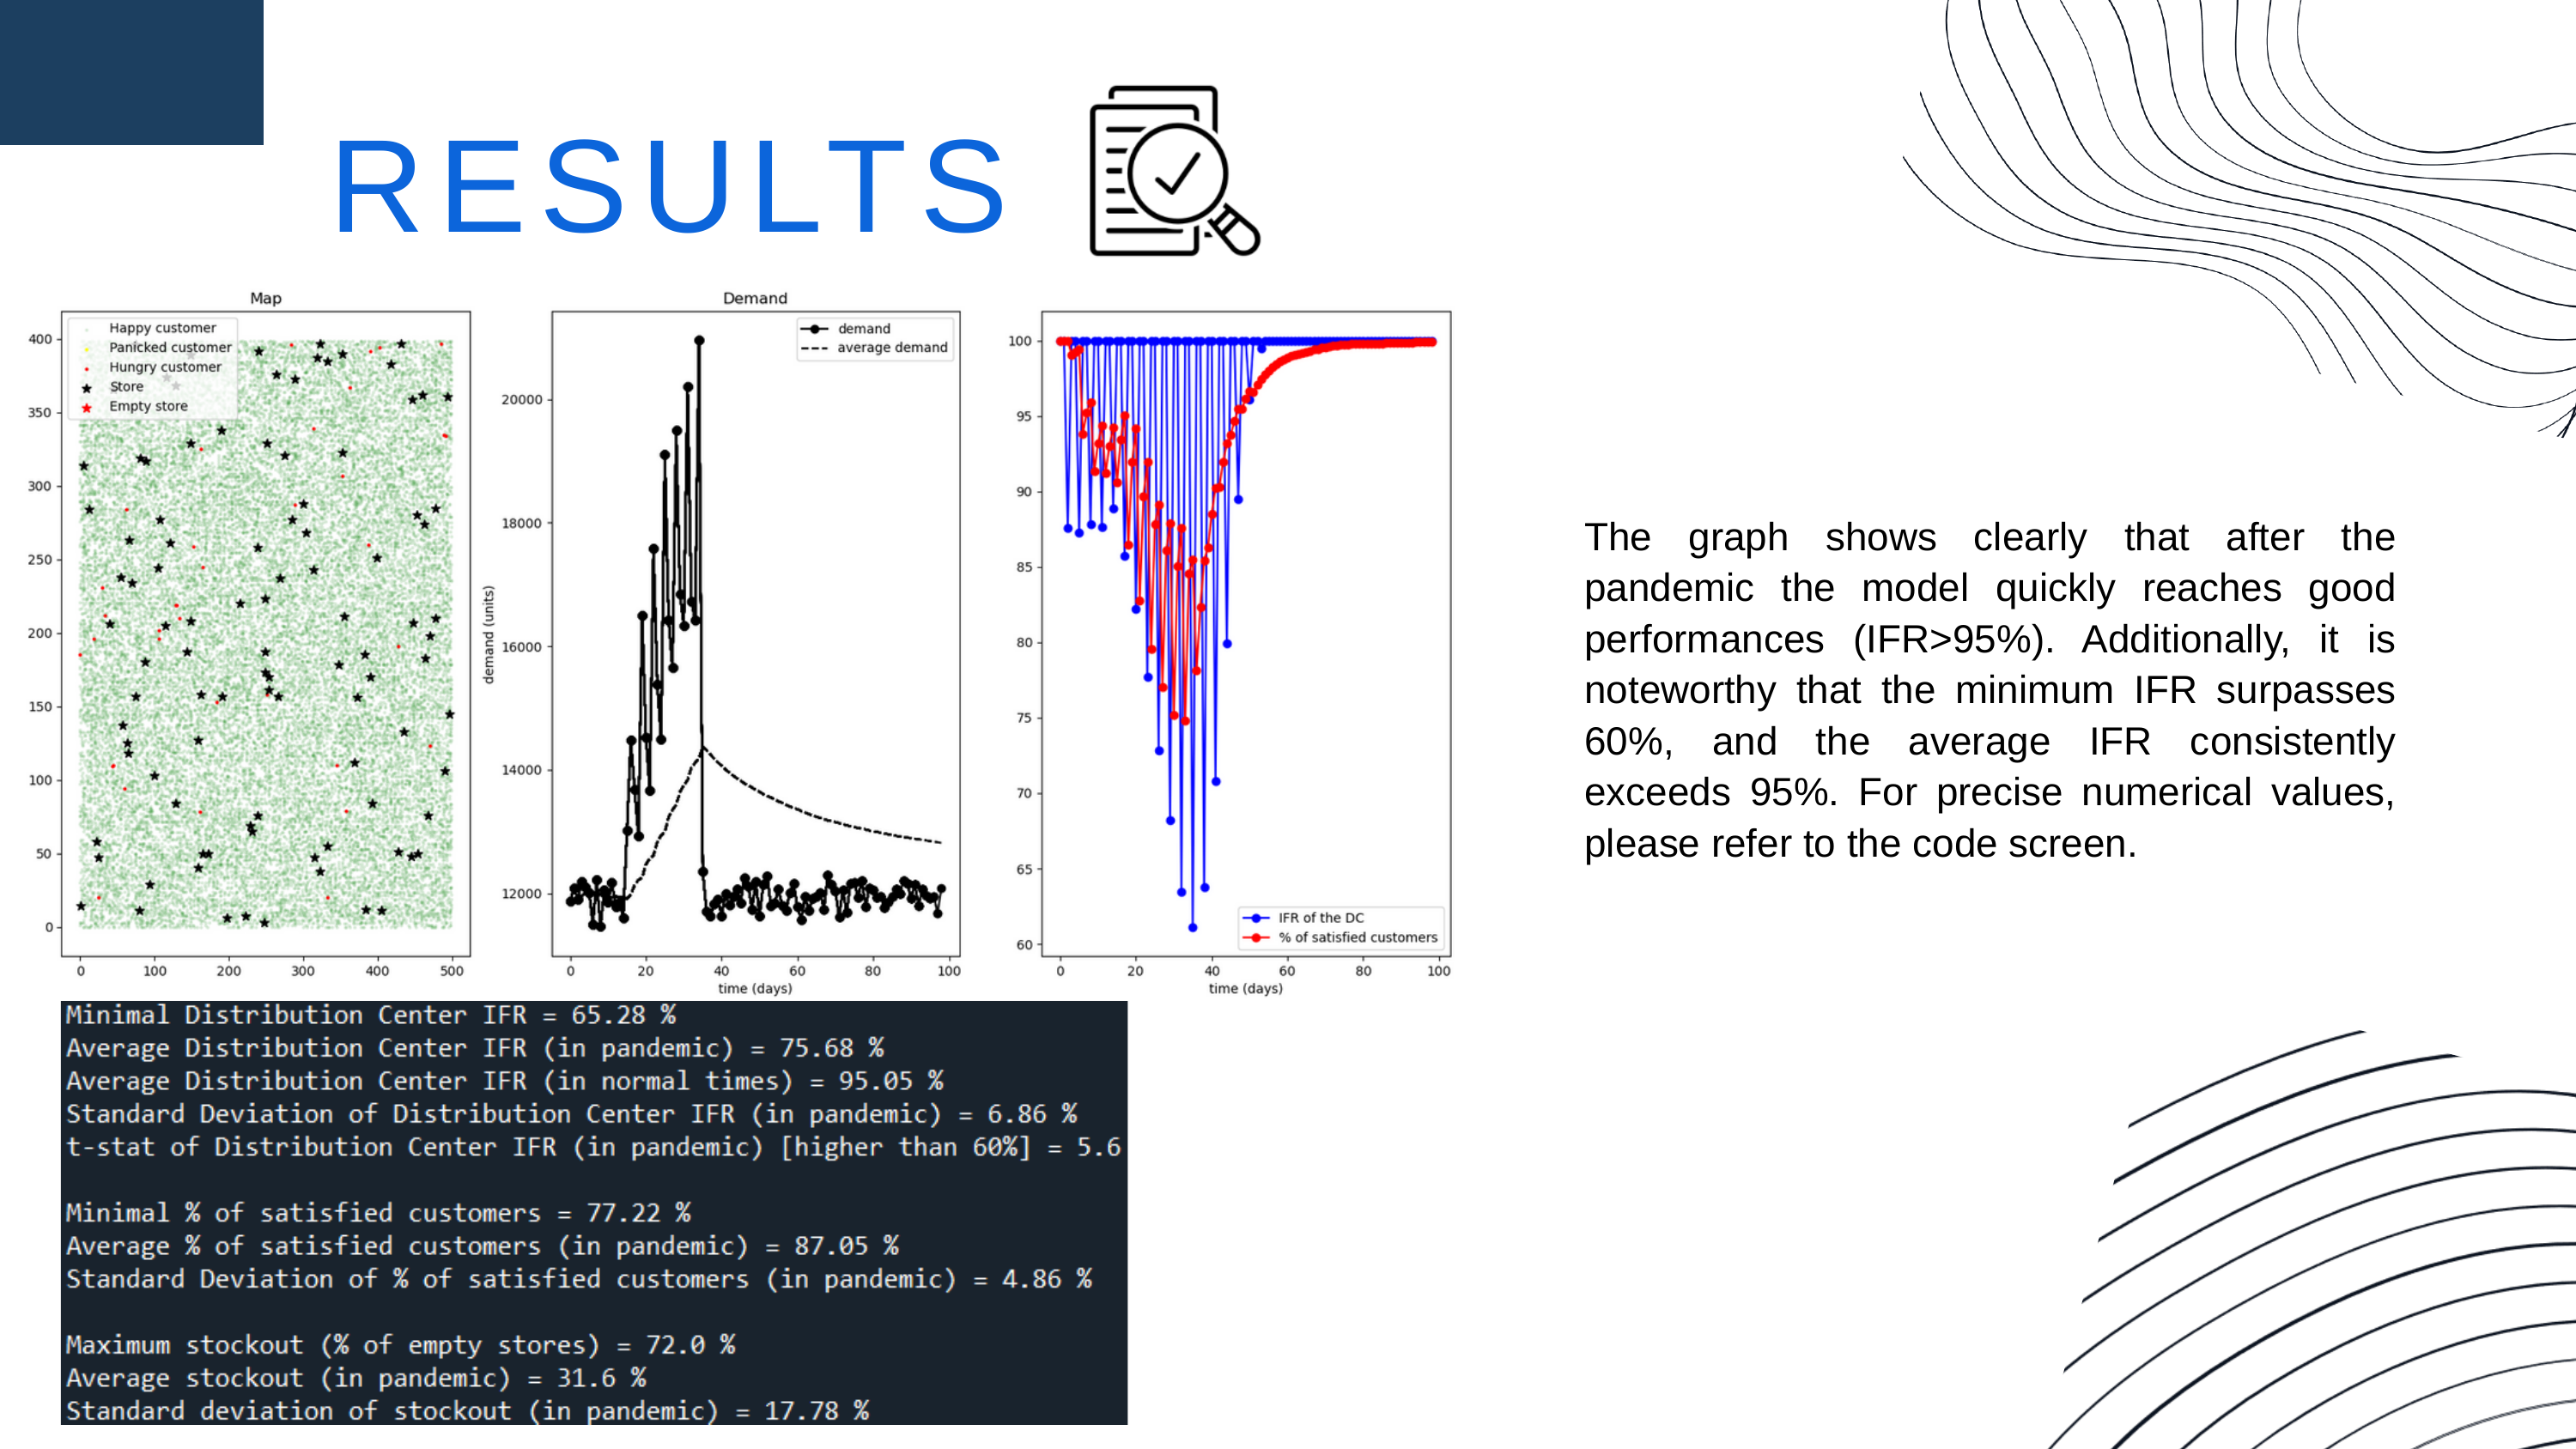

RESULTS

The graph shows clearly that after the pandemic the model quickly reaches good performances (IFR>95%). Additionally, it is noteworthy that the minimum IFR surpasses 60%, and the average IFR consistently exceeds 95%. For precise numerical values, please refer to the code screen.